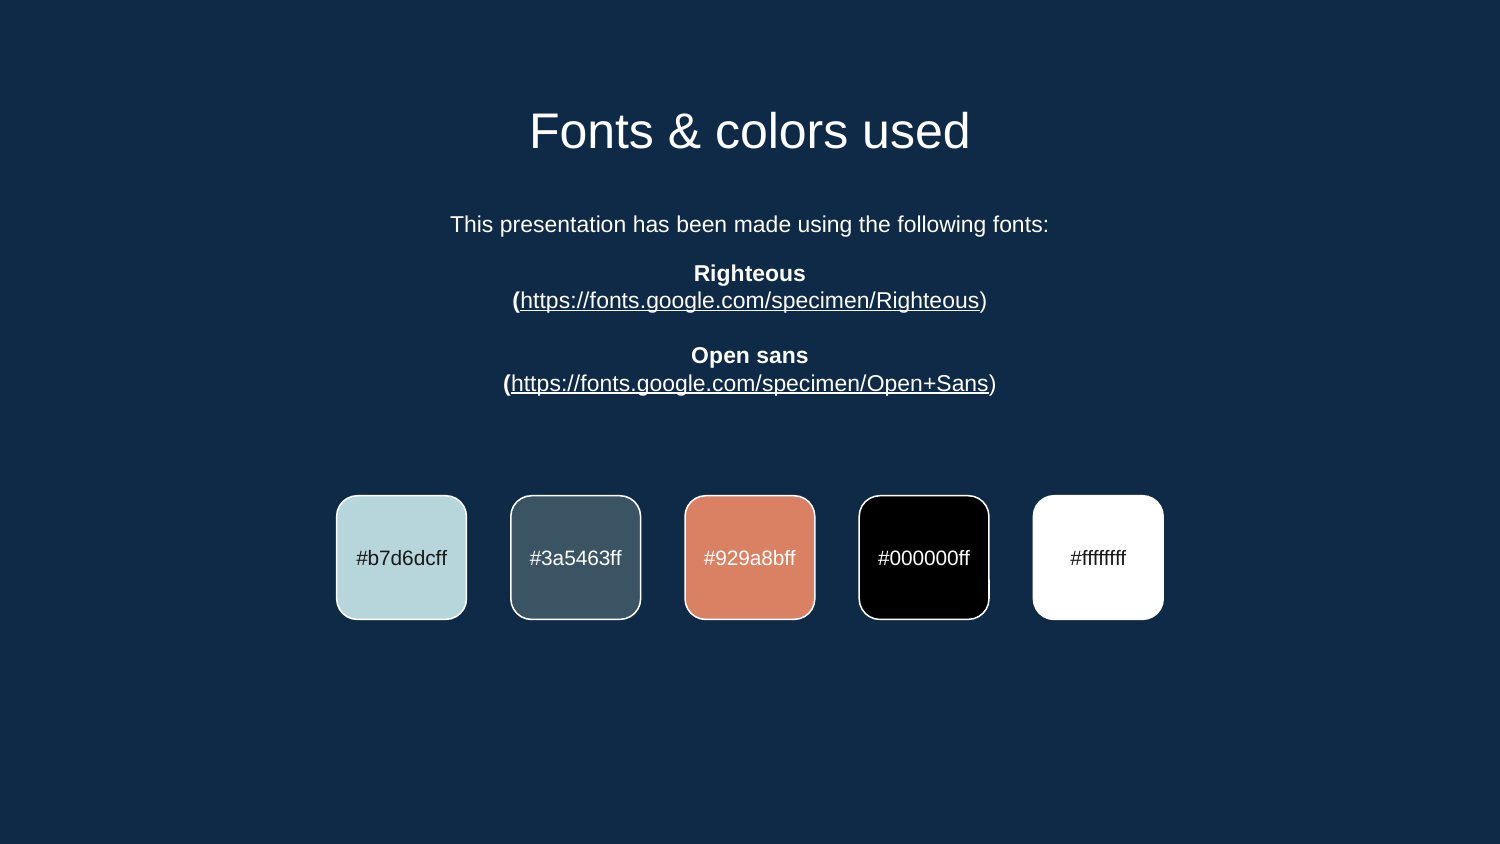

# Fonts & colors used
This presentation has been made using the following fonts:
Righteous
(https://fonts.google.com/specimen/Righteous)

Open sans
(https://fonts.google.com/specimen/Open+Sans)

#b7d6dcff
#3a5463ff
#929a8bff
#000000ff
#ffffffff